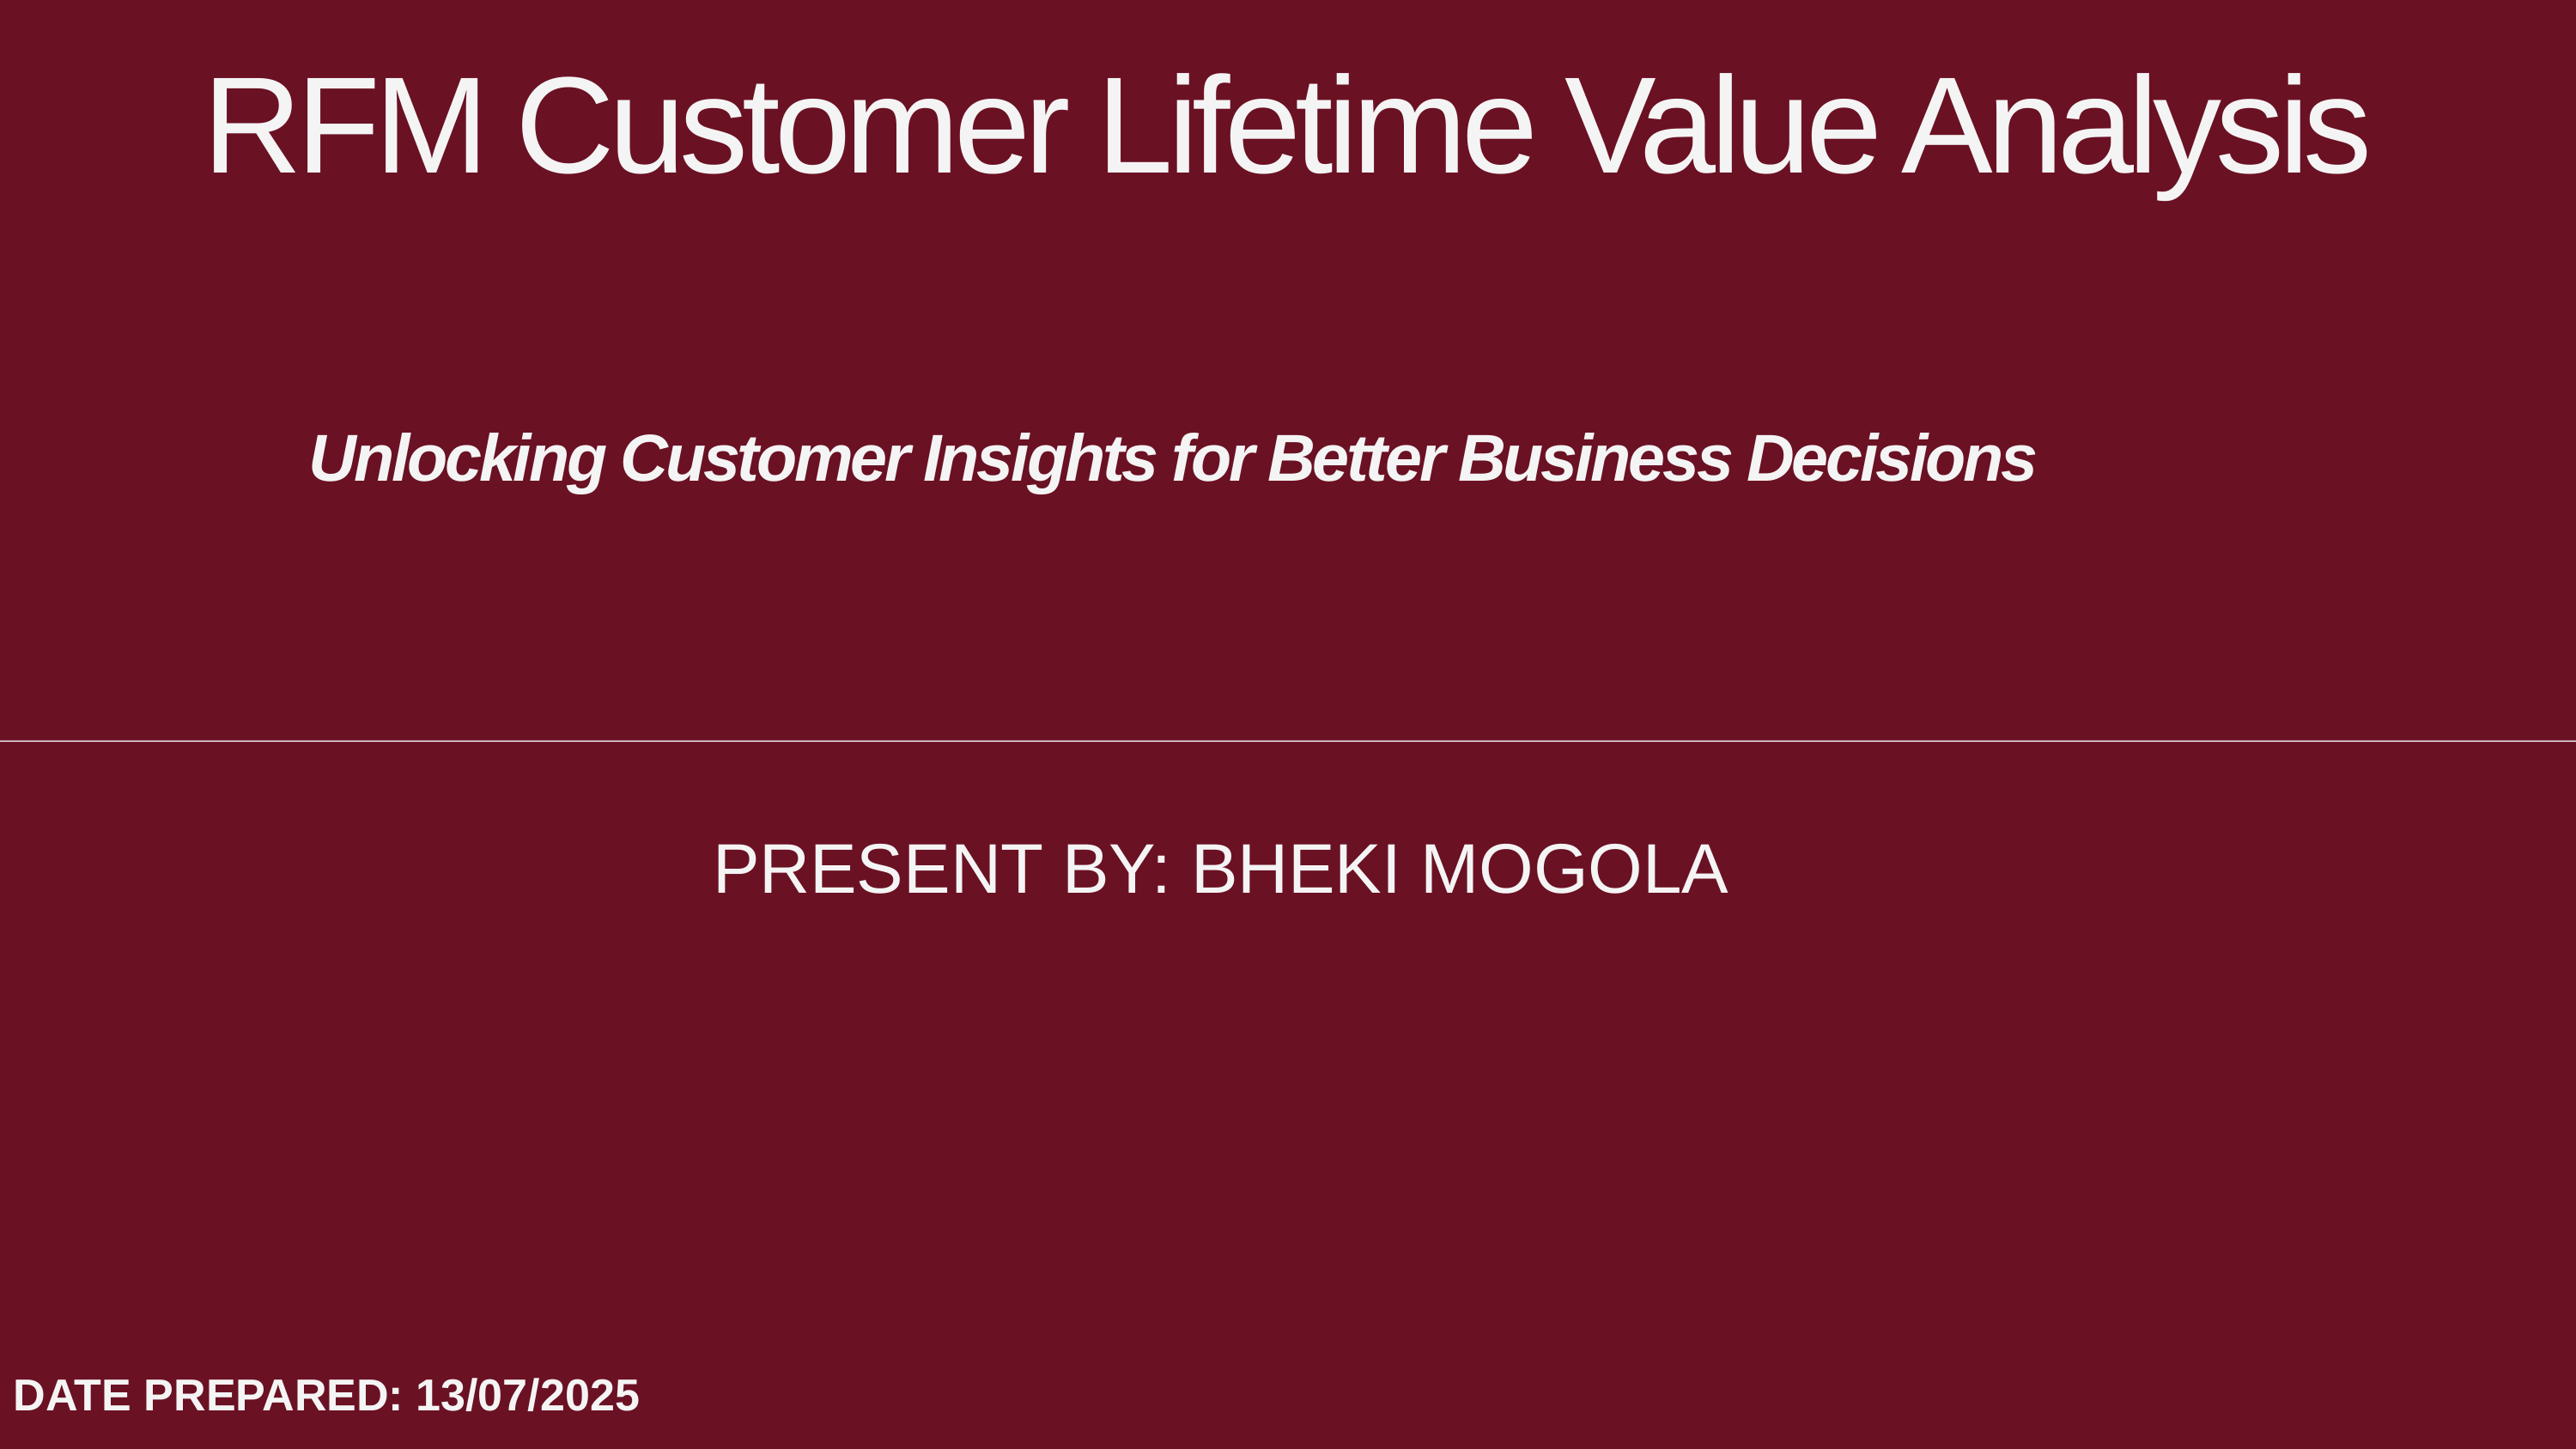

RFM Customer Lifetime Value Analysis

Unlocking Customer Insights for Better Business Decisions

PRESENT BY: BHEKI MOGOLA
DATE PREPARED: 13/07/2025